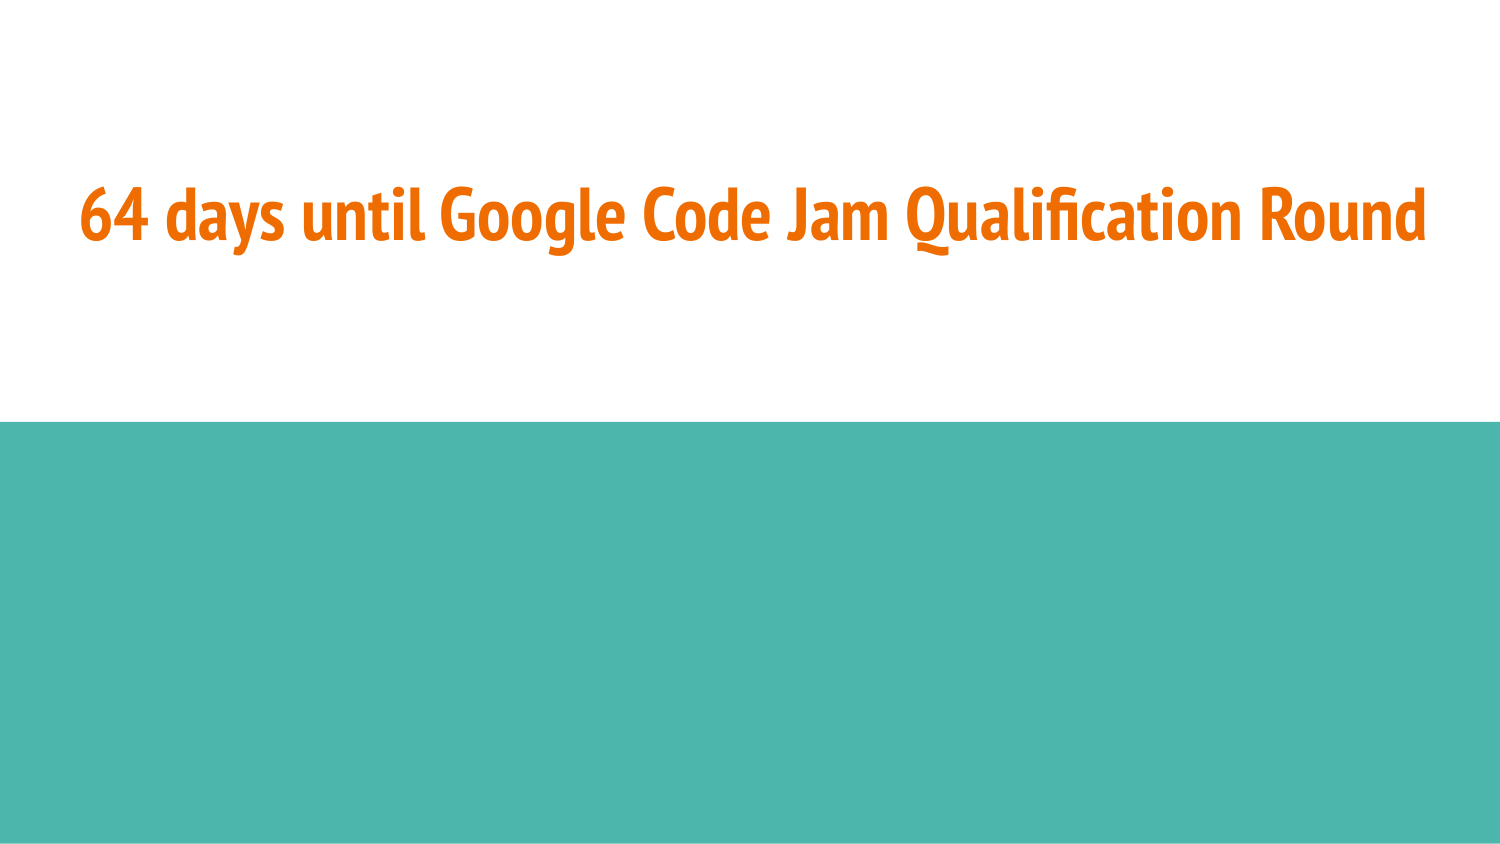

# 64 days until Google Code Jam Qualification Round